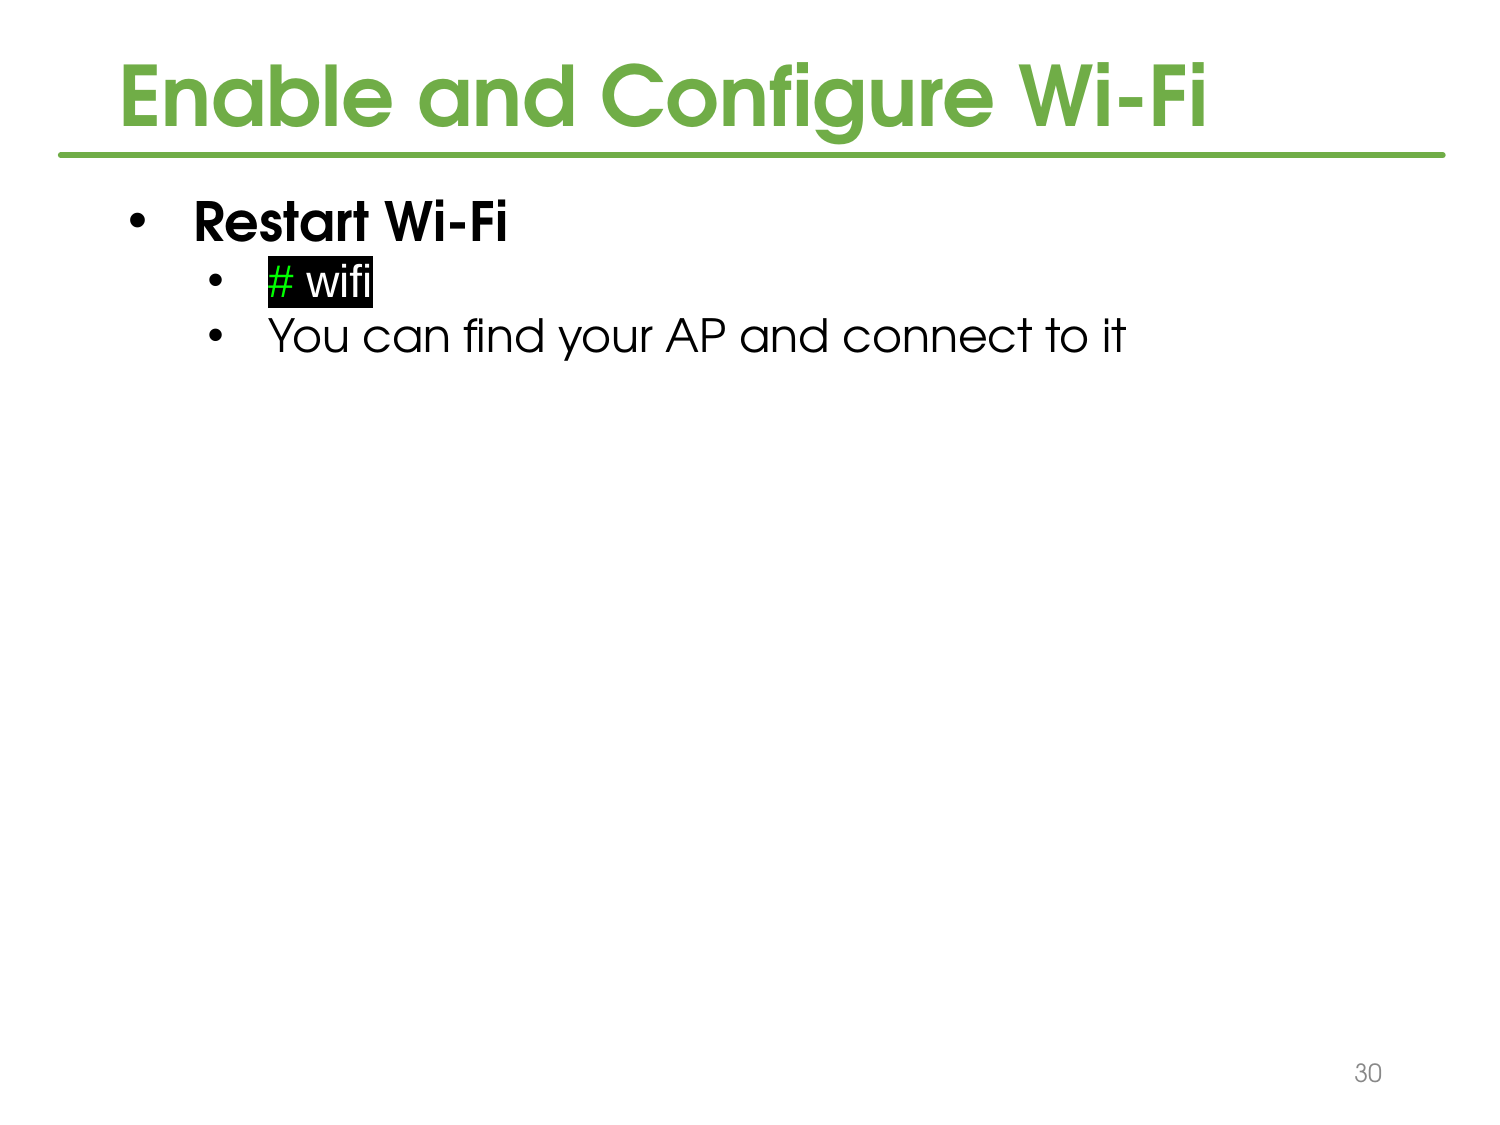

# Enable and Configure Wi-Fi
Restart Wi-Fi
# wifi
You can find your AP and connect to it
30